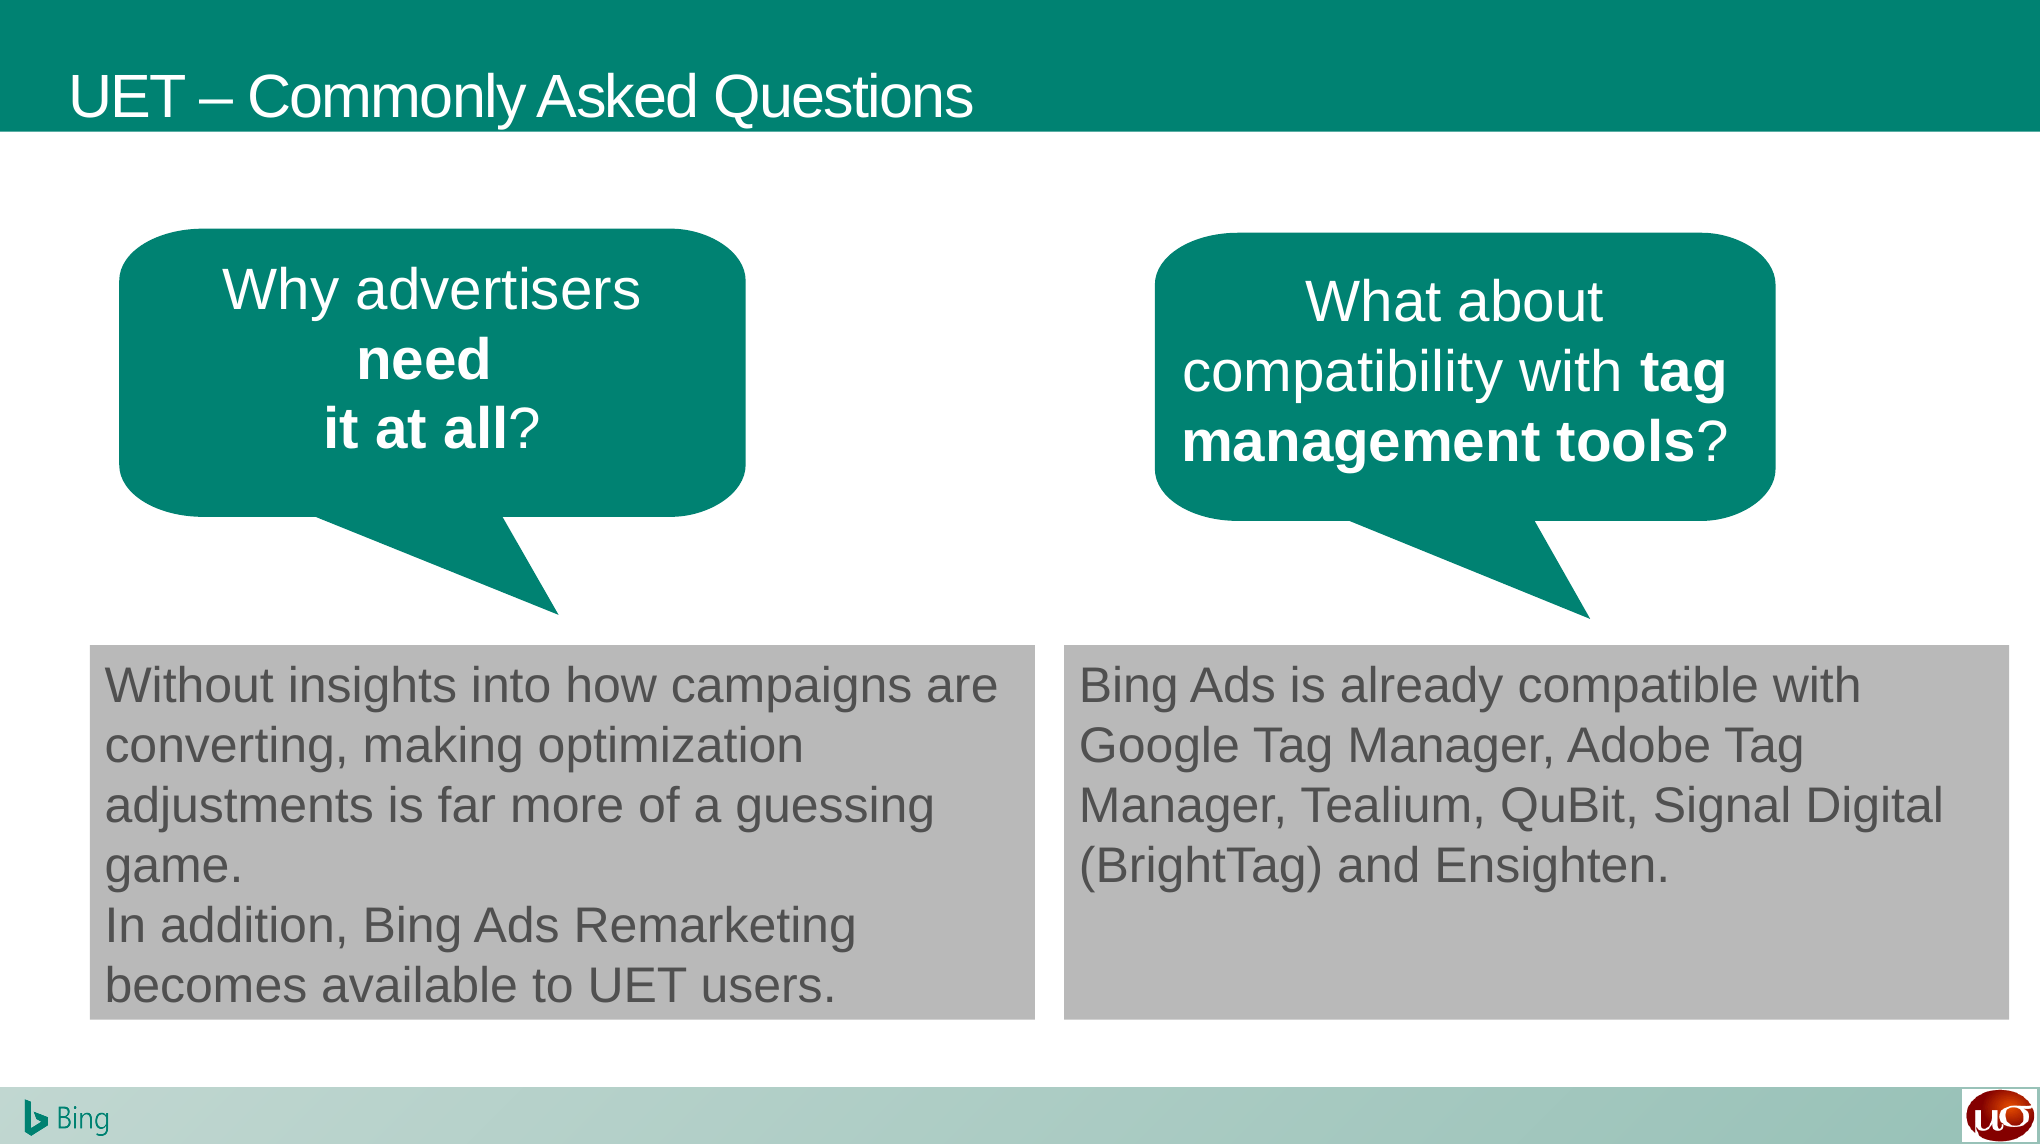

# UET – Commonly Asked Questions

Why advertisers
need
it at all?
What about compatibility with tag management tools?
Without insights into how campaigns are converting, making optimization adjustments is far more of a guessing game.
In addition, Bing Ads Remarketing becomes available to UET users.
Bing Ads is already compatible with Google Tag Manager, Adobe Tag Manager, Tealium, QuBit, Signal Digital (BrightTag) and Ensighten.